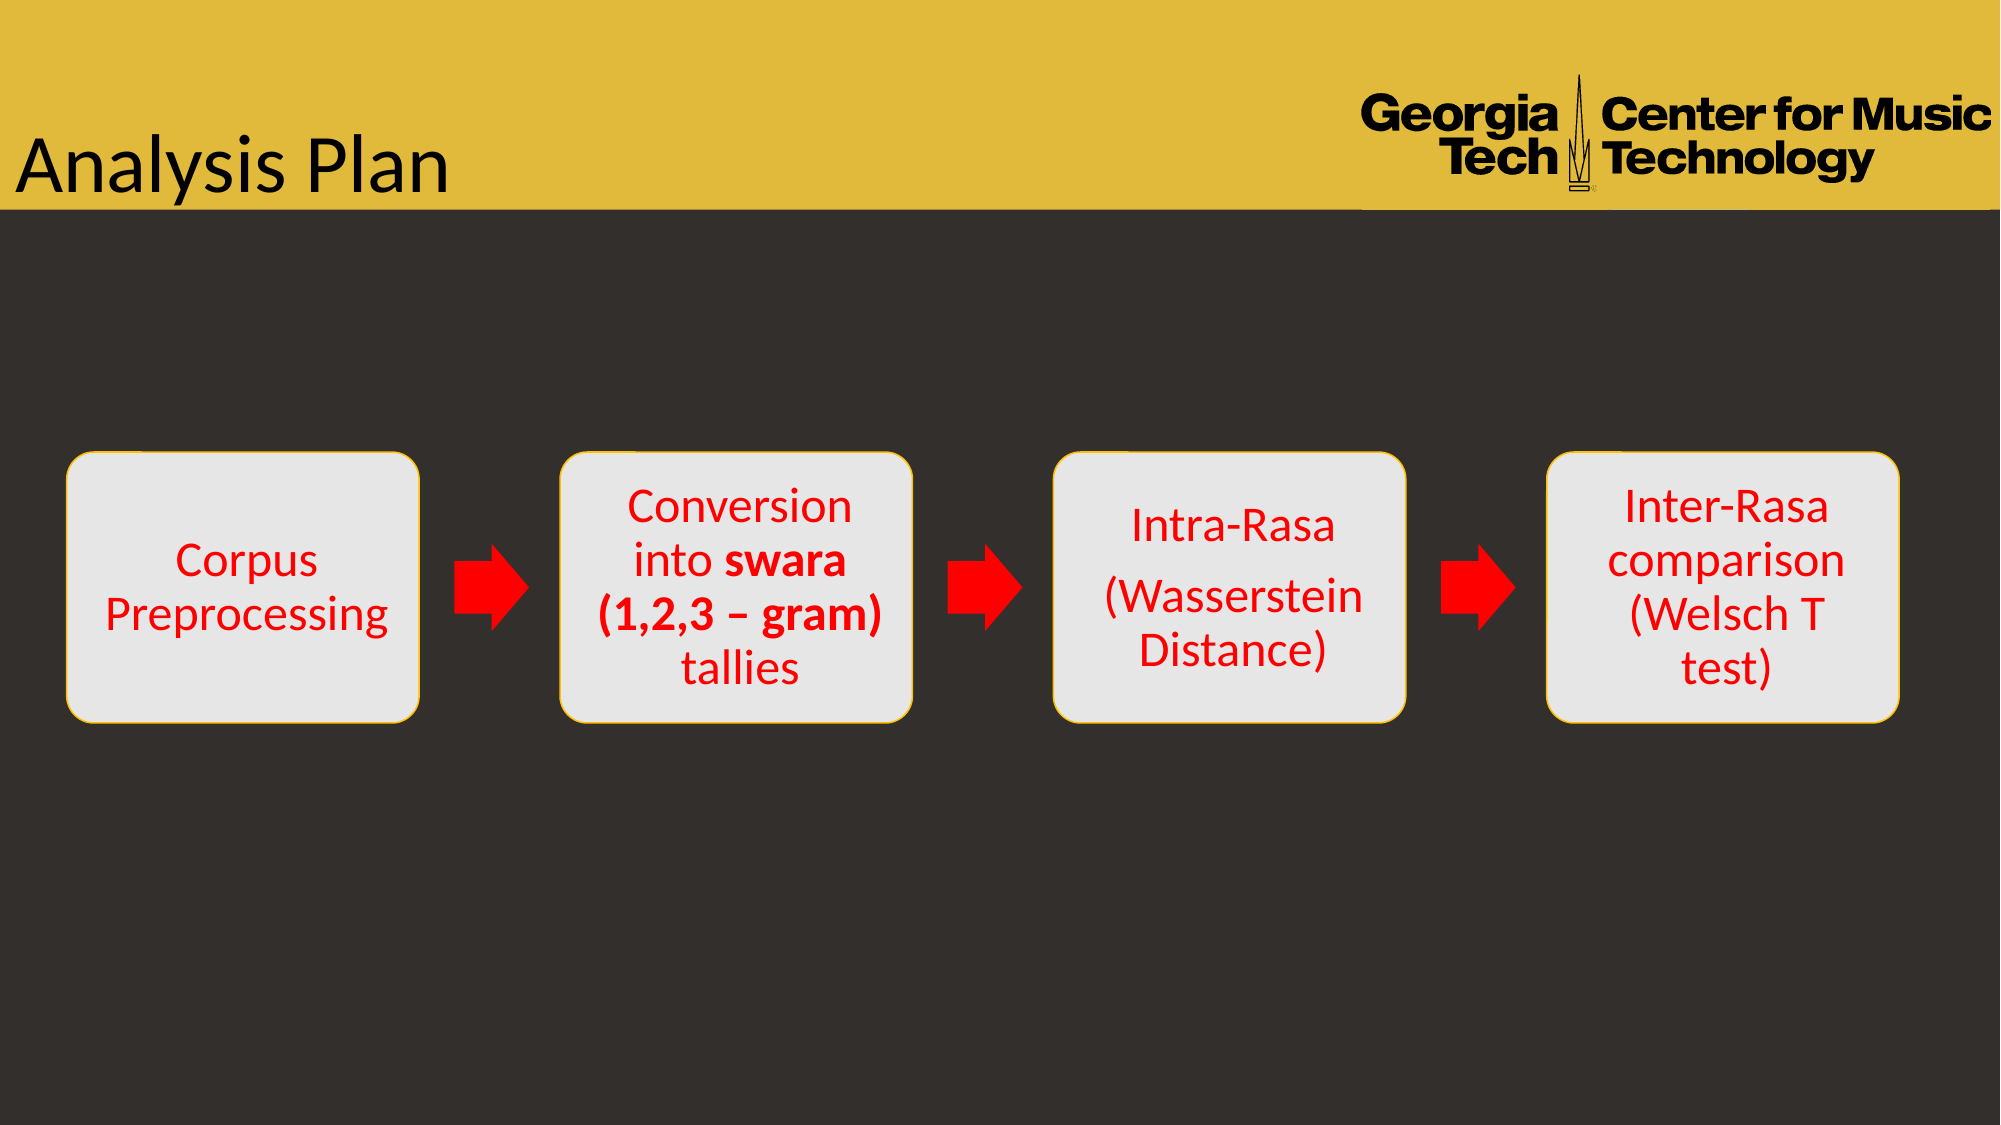

Analysis Plan
Corpus Preprocessing

Conversion into swara (1,2,3 – gram) tallies

Intra-Rasa
(Wasserstein Distance)

Inter-Rasa comparison (Welsch T test)